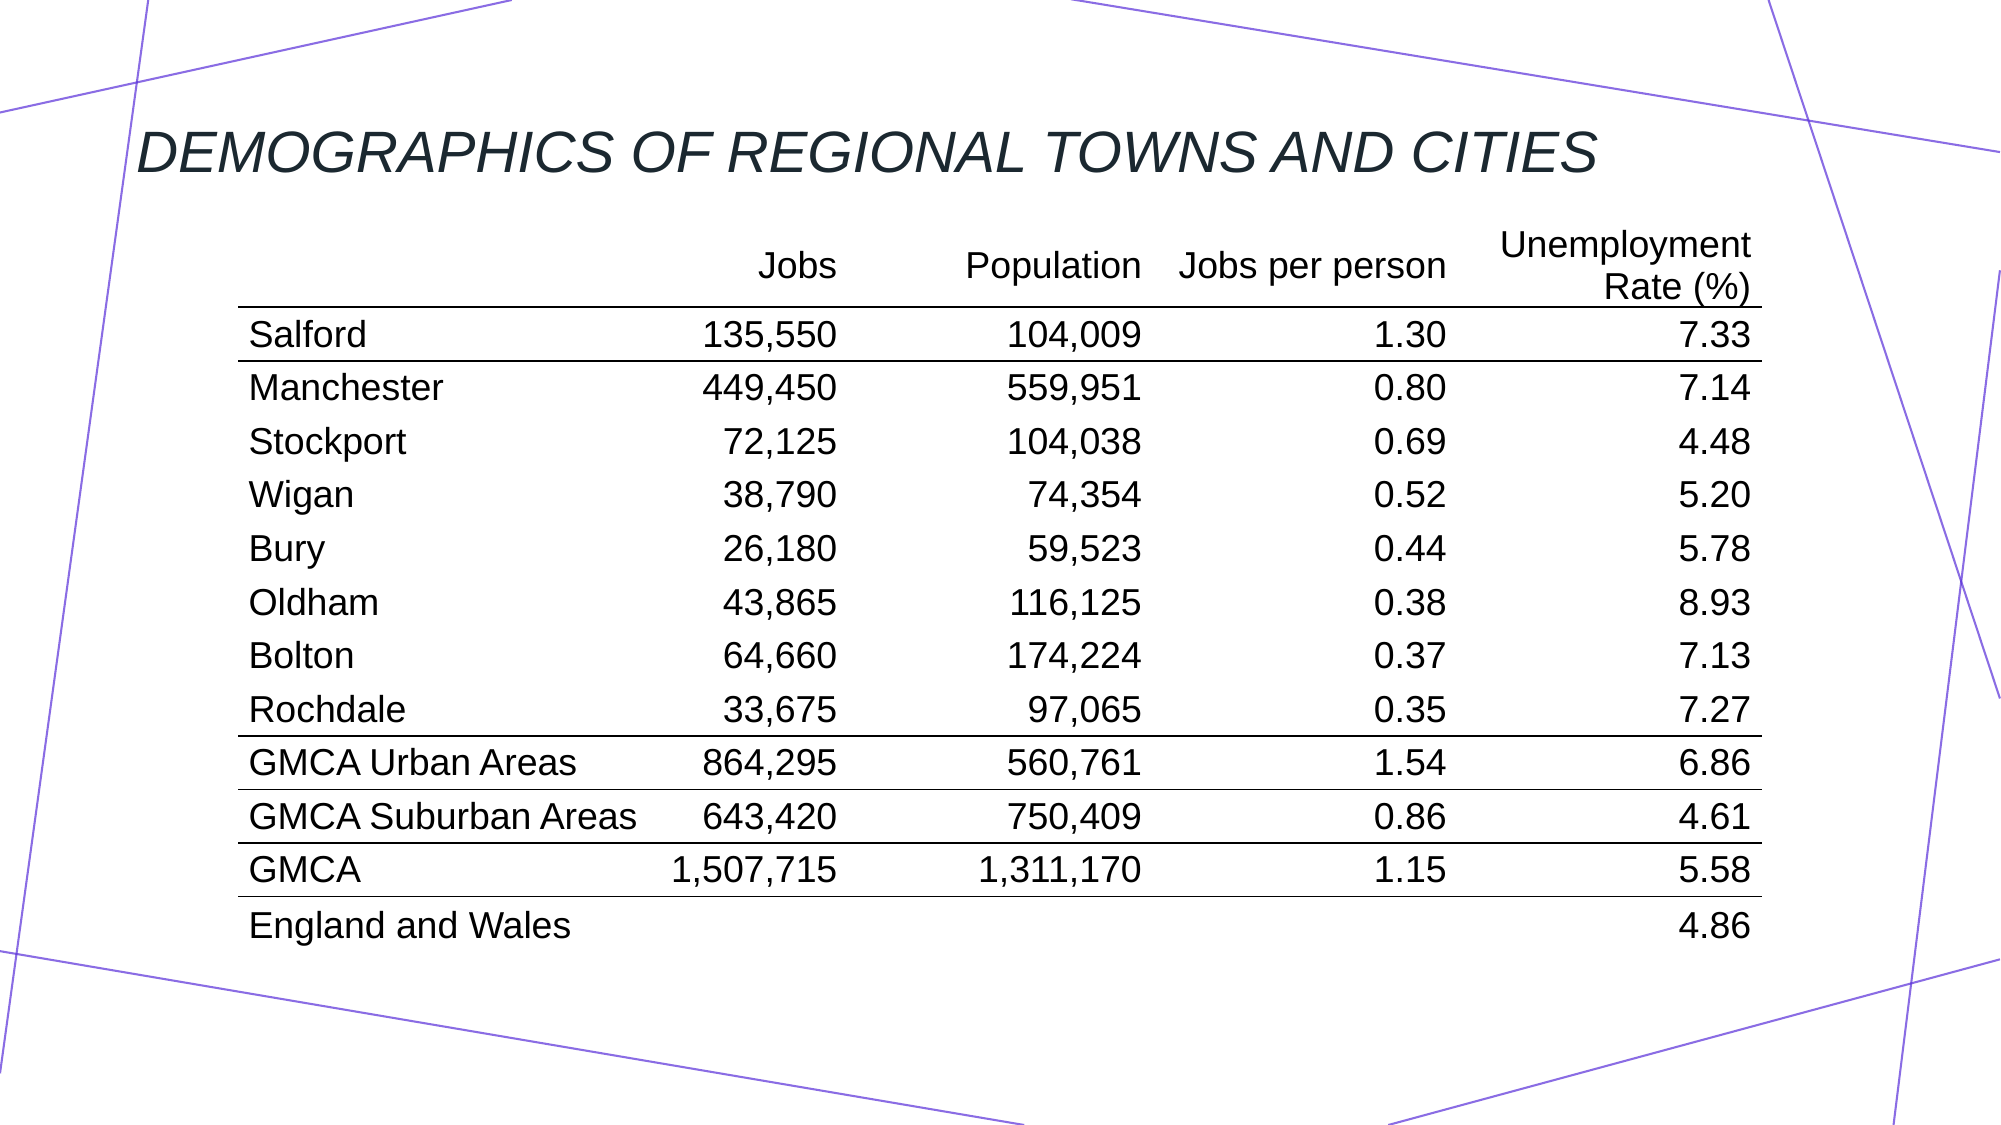

# Demographics of regional towns and cities
|  | Jobs | Population | Jobs per person | Unemployment Rate (%) |
| --- | --- | --- | --- | --- |
| Salford | 135,550 | 104,009 | 1.30 | 7.33 |
| Manchester | 449,450 | 559,951 | 0.80 | 7.14 |
| Stockport | 72,125 | 104,038 | 0.69 | 4.48 |
| Wigan | 38,790 | 74,354 | 0.52 | 5.20 |
| Bury | 26,180 | 59,523 | 0.44 | 5.78 |
| Oldham | 43,865 | 116,125 | 0.38 | 8.93 |
| Bolton | 64,660 | 174,224 | 0.37 | 7.13 |
| Rochdale | 33,675 | 97,065 | 0.35 | 7.27 |
| GMCA Urban Areas | 864,295 | 560,761 | 1.54 | 6.86 |
| GMCA Suburban Areas | 643,420 | 750,409 | 0.86 | 4.61 |
| GMCA | 1,507,715 | 1,311,170 | 1.15 | 5.58 |
| England and Wales |  |  |  | 4.86 |